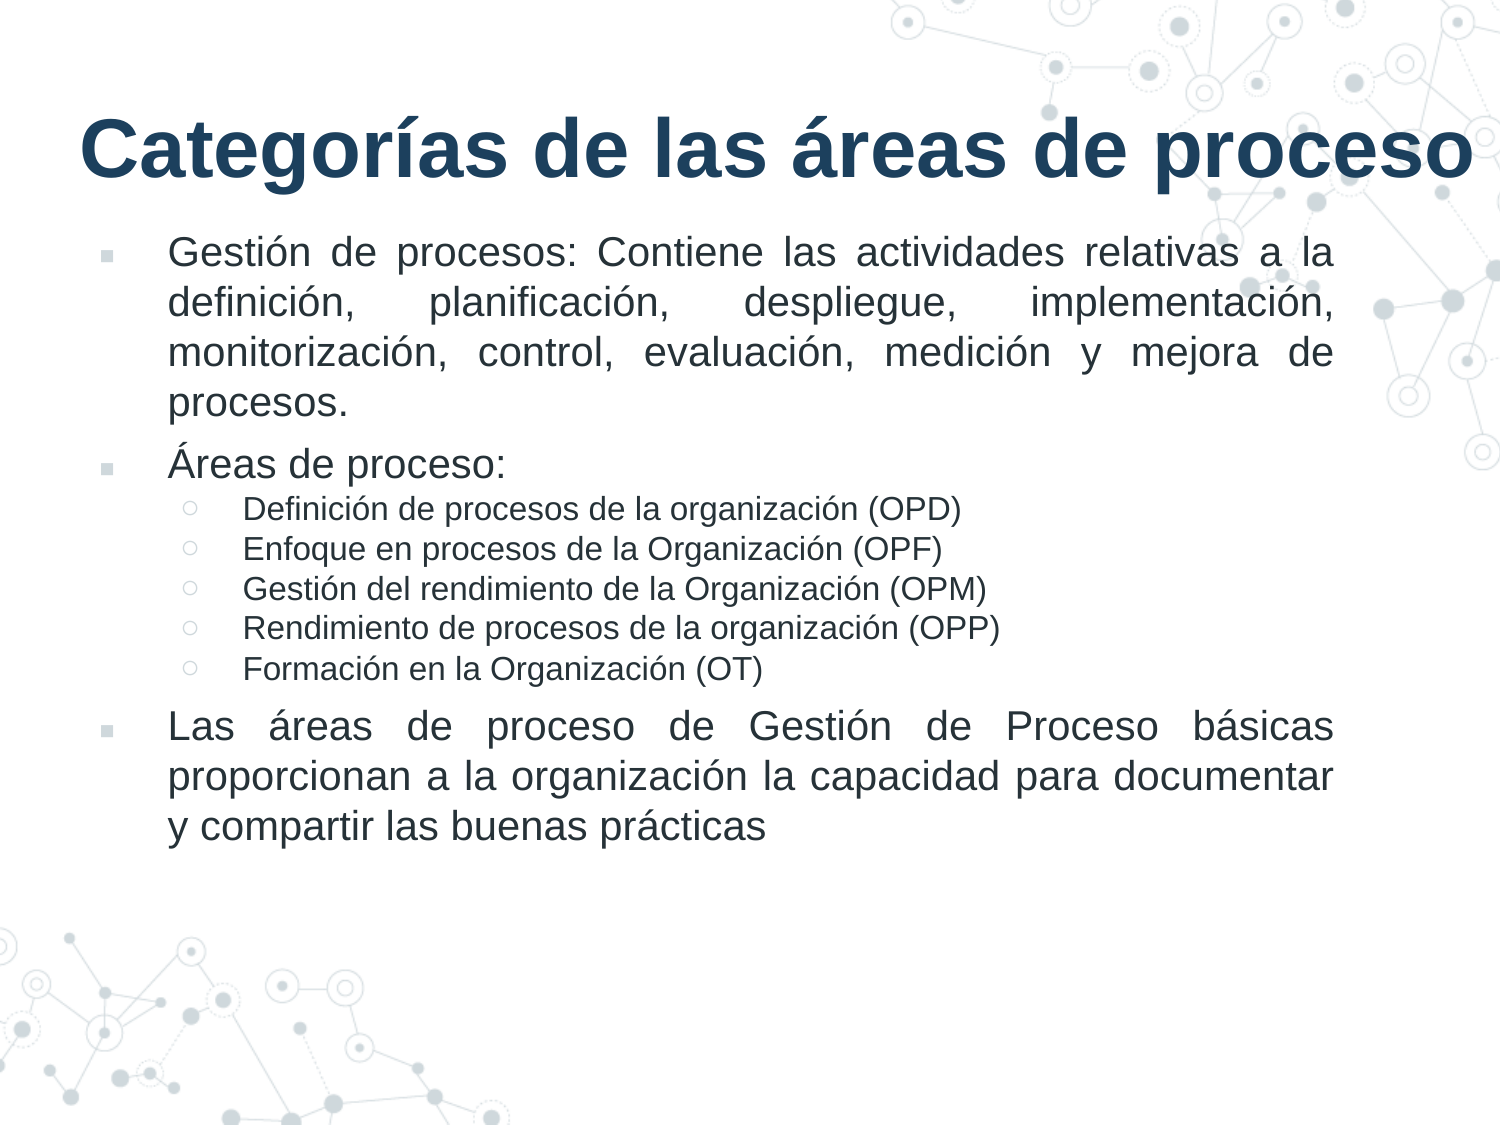

# Categorías de las áreas de proceso
Gestión de procesos: Contiene las actividades relativas a la definición, planificación, despliegue, implementación, monitorización, control, evaluación, medición y mejora de procesos.
Áreas de proceso:
Definición de procesos de la organización (OPD)
Enfoque en procesos de la Organización (OPF)
Gestión del rendimiento de la Organización (OPM)
Rendimiento de procesos de la organización (OPP)
Formación en la Organización (OT)
Las áreas de proceso de Gestión de Proceso básicas proporcionan a la organización la capacidad para documentar y compartir las buenas prácticas